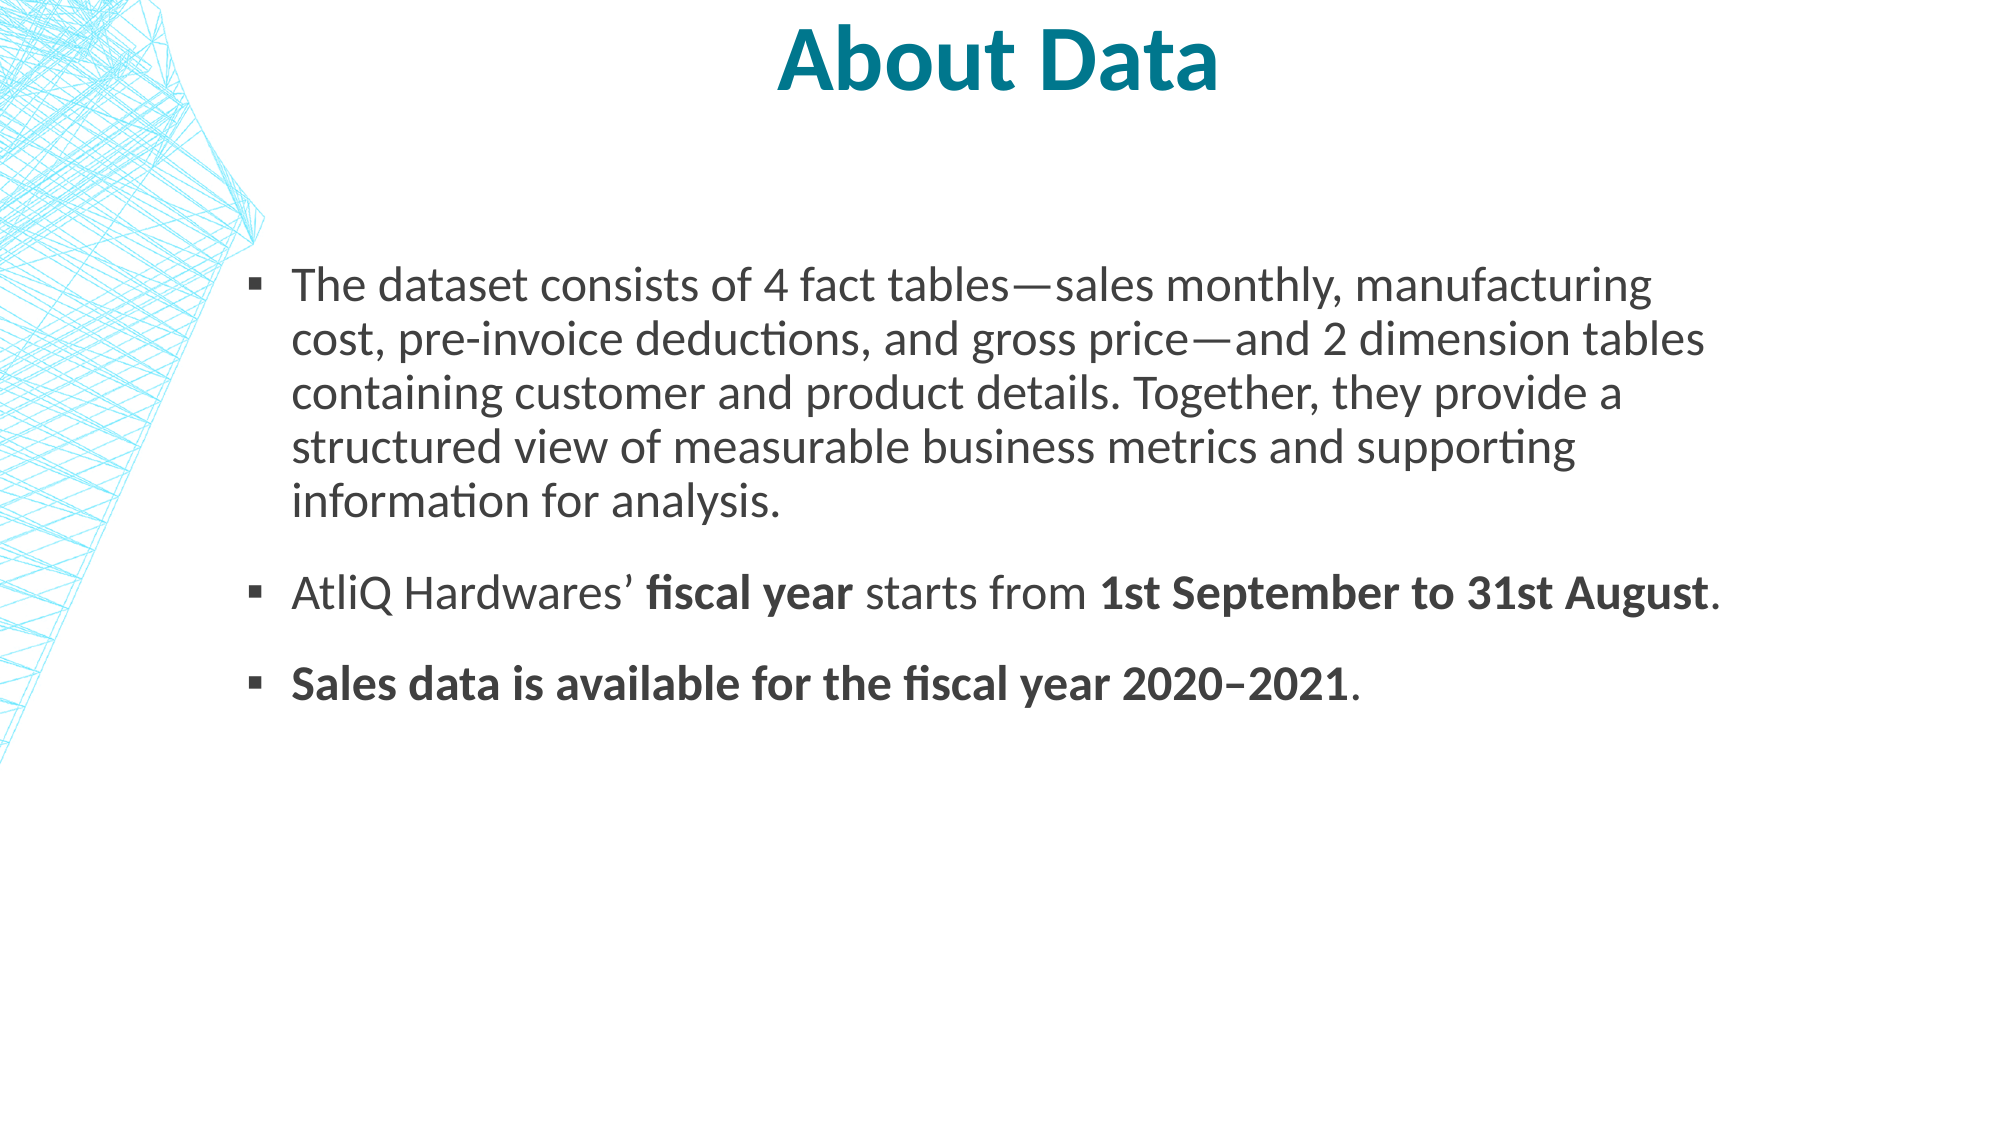

# About Data
The dataset consists of 4 fact tables—sales monthly, manufacturing cost, pre-invoice deductions, and gross price—and 2 dimension tables containing customer and product details. Together, they provide a structured view of measurable business metrics and supporting information for analysis.
AtliQ Hardwares’ fiscal year starts from 1st September to 31st August.
Sales data is available for the fiscal year 2020–2021.